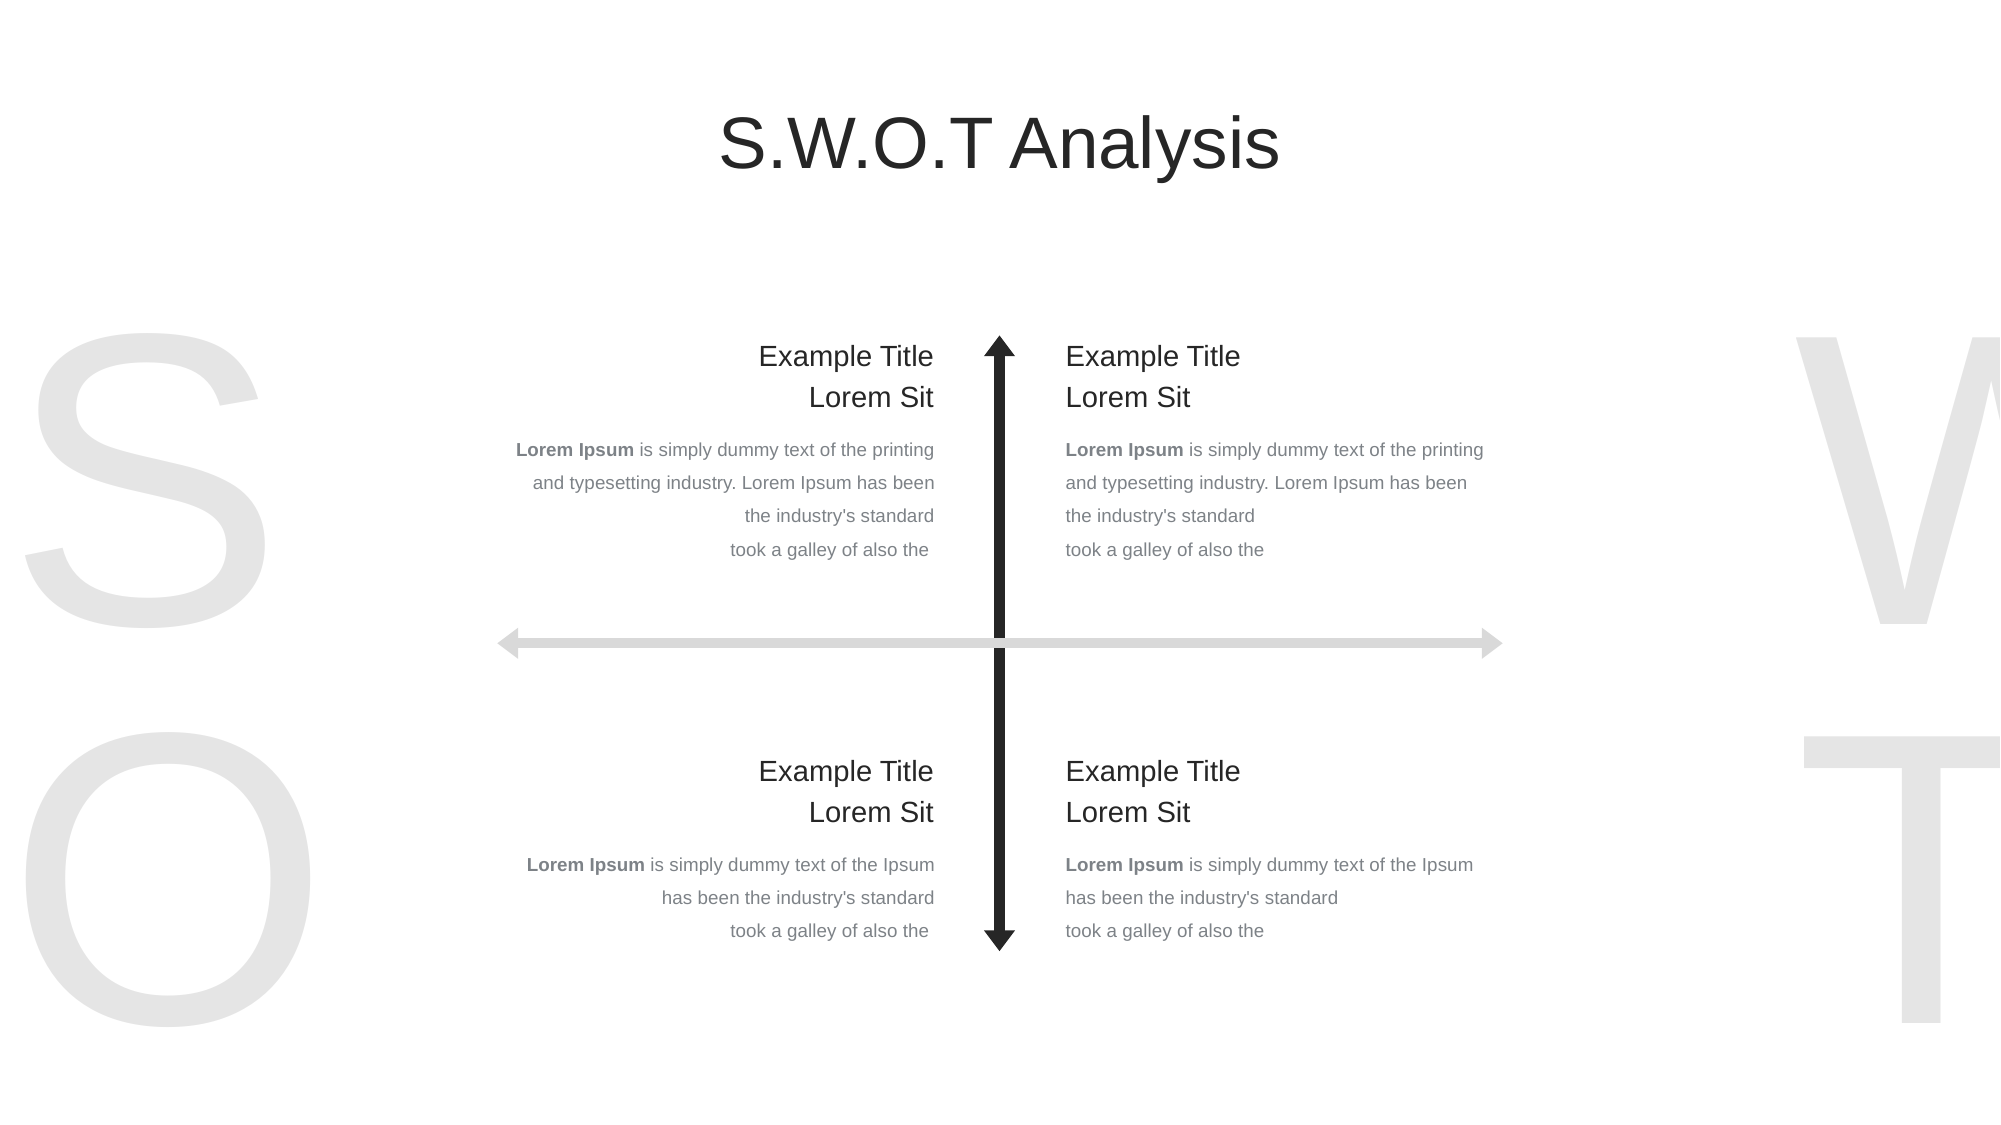

S.W.O.T Analysis
S
W
Example Title
Lorem Sit
Lorem Ipsum is simply dummy text of the printing and typesetting industry. Lorem Ipsum has been the industry's standard
took a galley of also the
Example Title
Lorem Sit
Lorem Ipsum is simply dummy text of the Ipsum has been the industry's standard
took a galley of also the
Example Title
Lorem Sit
Lorem Ipsum is simply dummy text of the printing and typesetting industry. Lorem Ipsum has been the industry's standard
took a galley of also the
Example Title
Lorem Sit
Lorem Ipsum is simply dummy text of the Ipsum has been the industry's standard
took a galley of also the
O
T